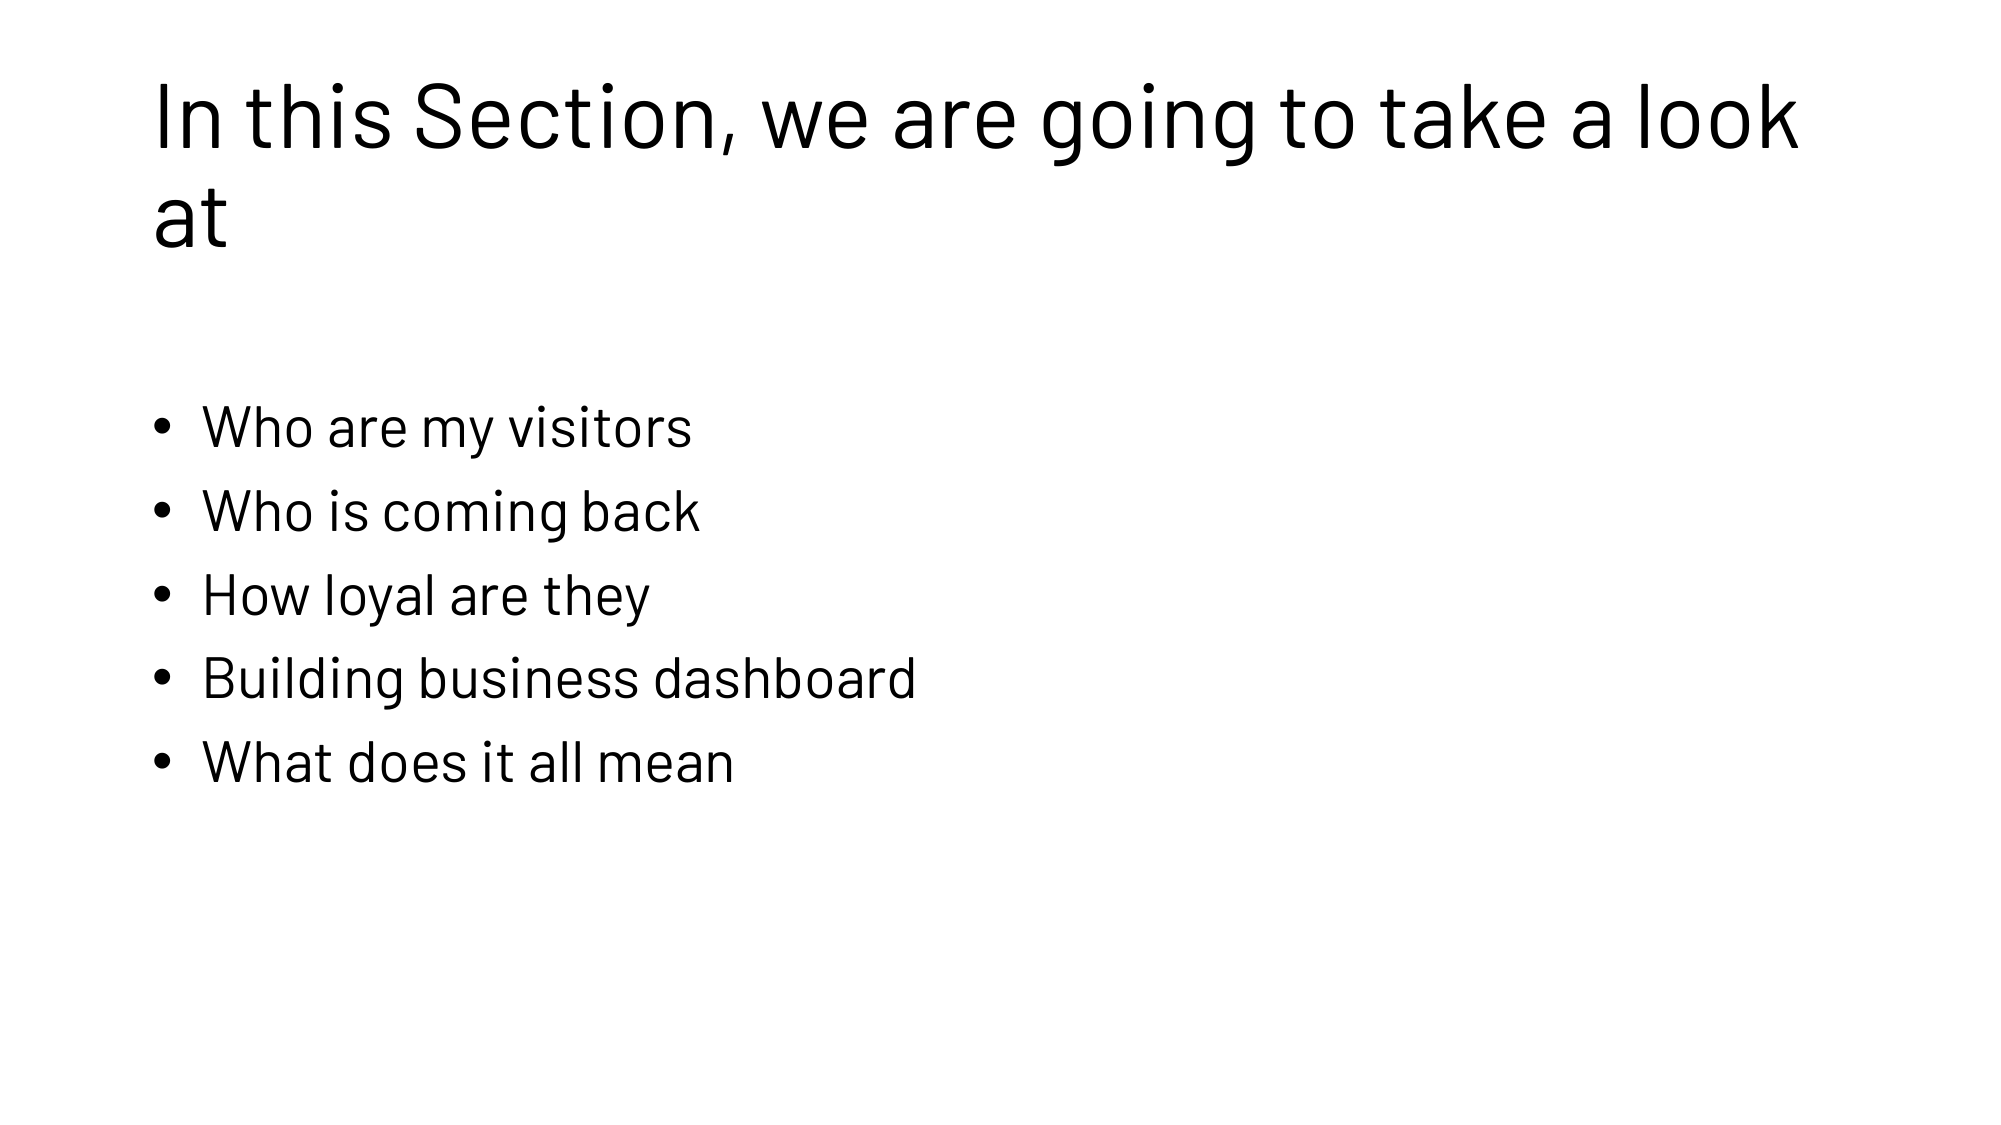

# In this Section, we are going to take a look at

 Who are my visitors
 Who is coming back
 How loyal are they
 Building business dashboard
 What does it all mean